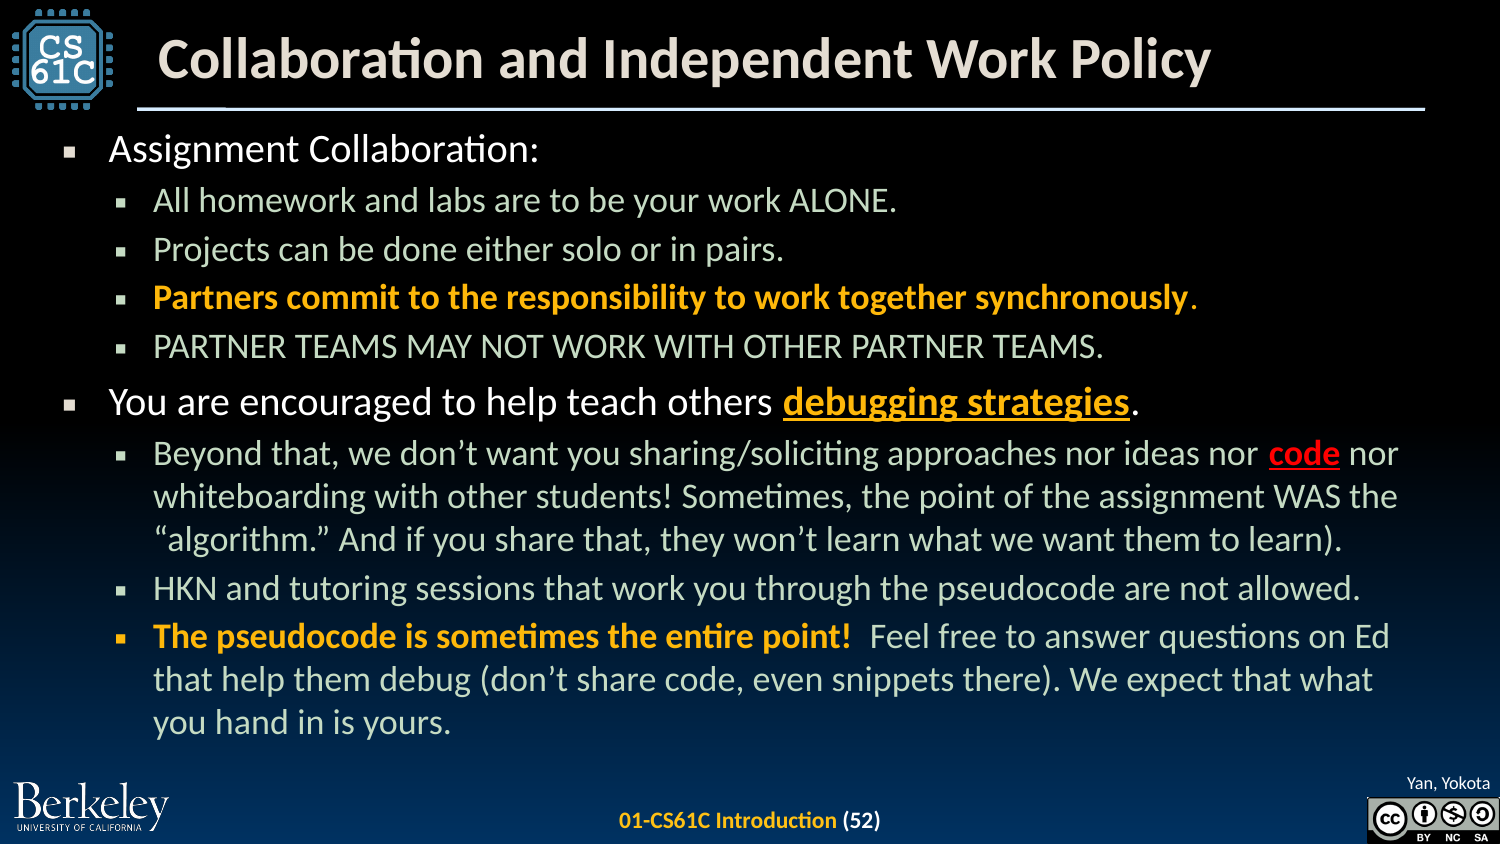

# Collaboration and Independent Work Policy
Assignment Collaboration:
All homework and labs are to be your work ALONE.
Projects can be done either solo or in pairs.
Partners commit to the responsibility to work together synchronously.
PARTNER TEAMS MAY NOT WORK WITH OTHER PARTNER TEAMS.
You are encouraged to help teach others debugging strategies.
Beyond that, we don’t want you sharing/soliciting approaches nor ideas nor code nor whiteboarding with other students! Sometimes, the point of the assignment WAS the “algorithm.” And if you share that, they won’t learn what we want them to learn).
HKN and tutoring sessions that work you through the pseudocode are not allowed.
The pseudocode is sometimes the entire point!  Feel free to answer questions on Ed that help them debug (don’t share code, even snippets there). We expect that what you hand in is yours.